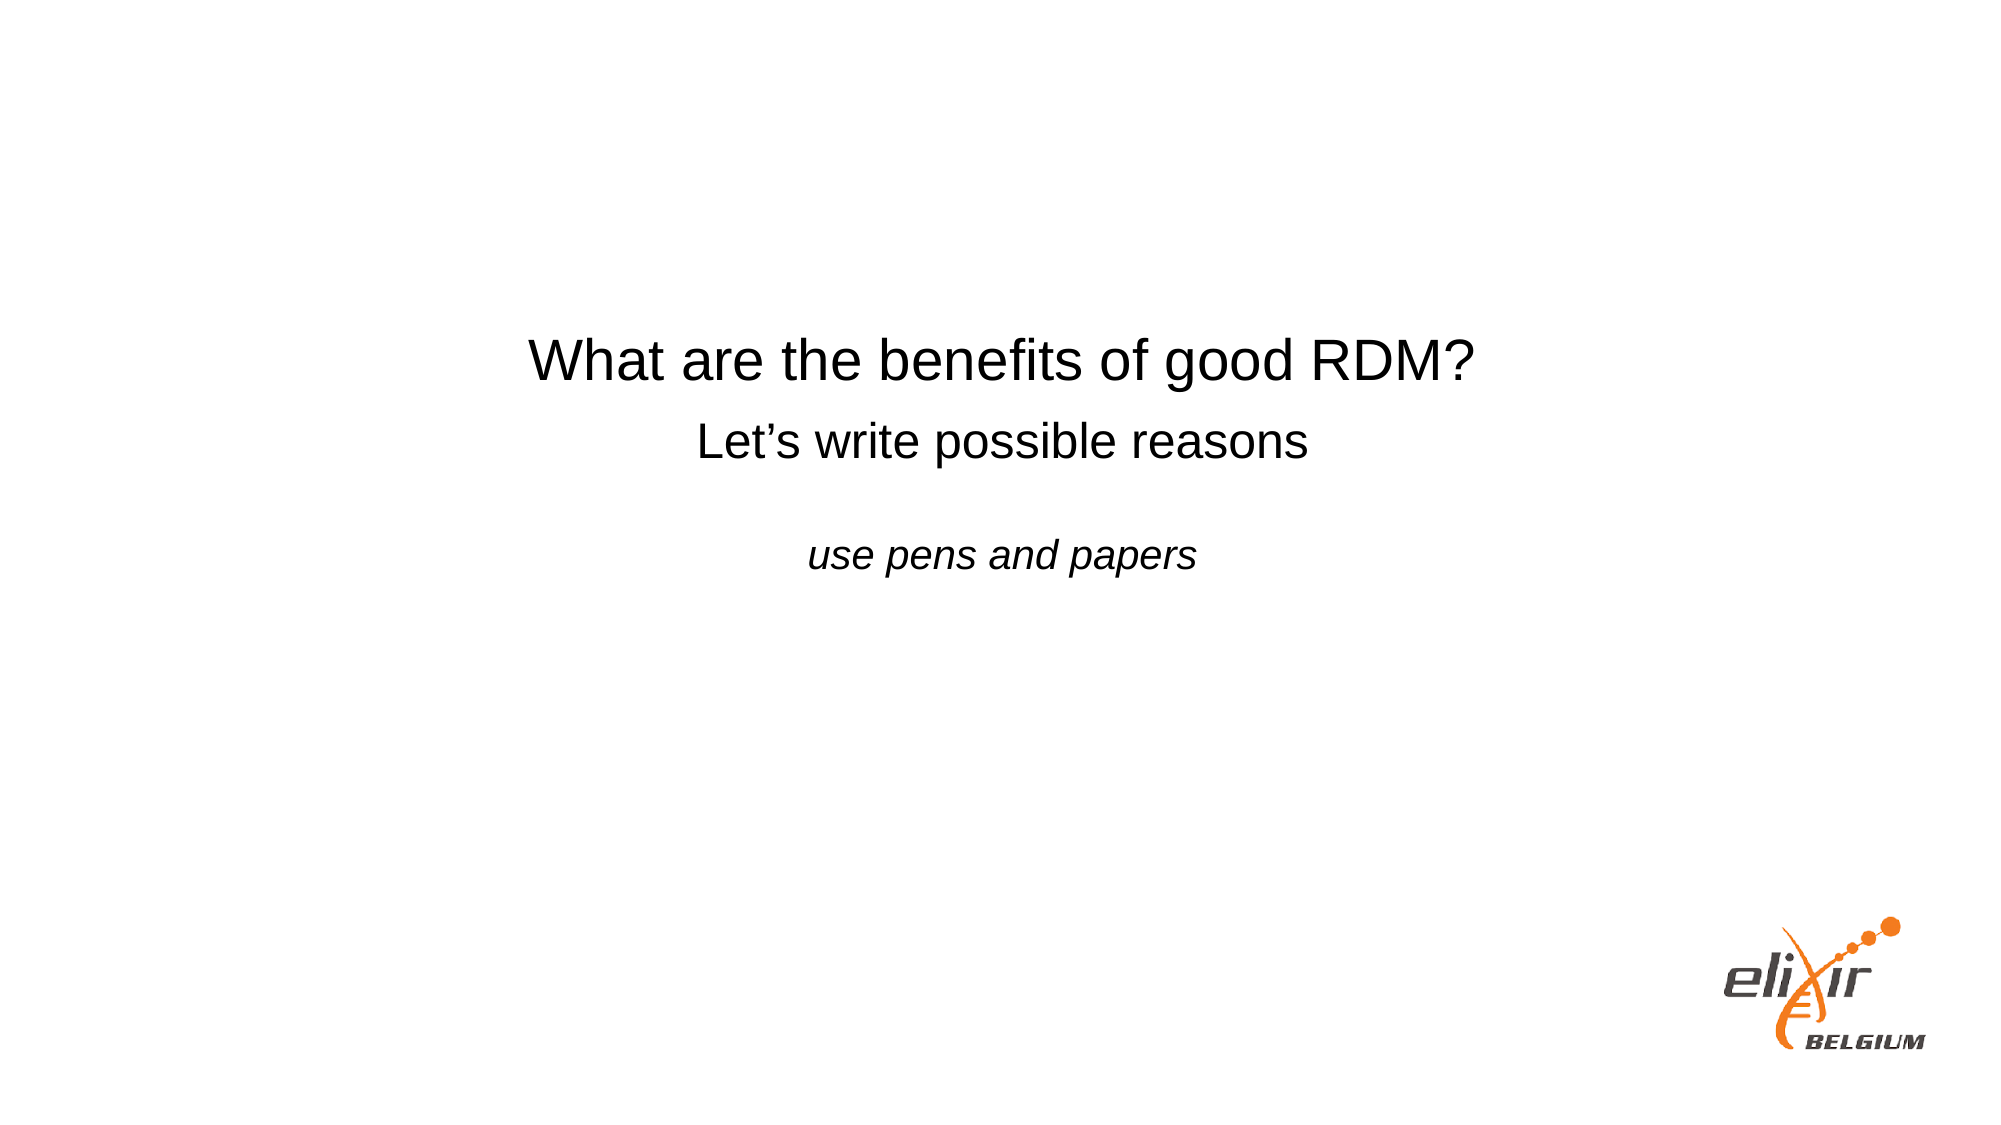

What are the benefits of good RDM?
Let’s write possible reasons

use pens and papers